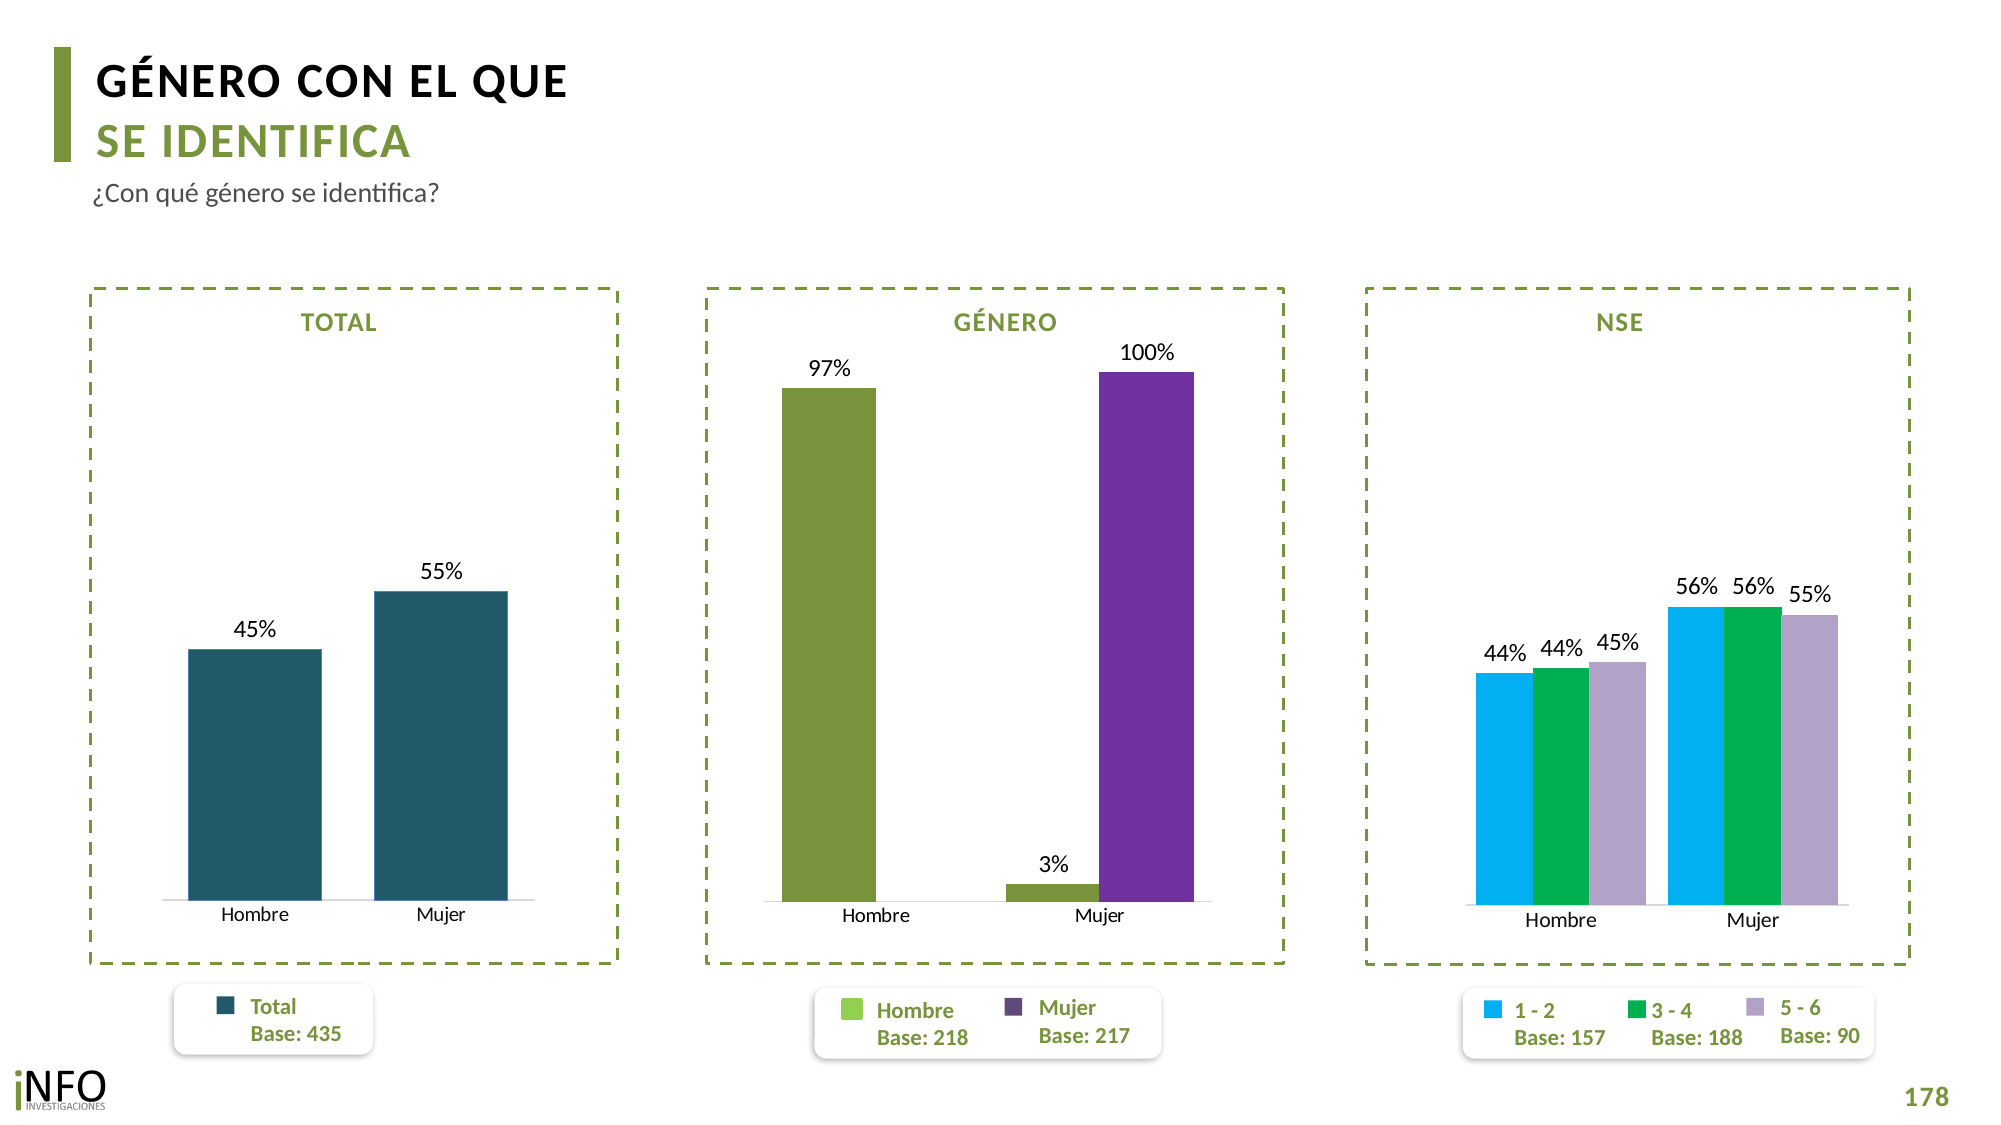

GÉNERO CON EL QUE
SE IDENTIFICA

¿Con qué género se identifica?

TOTAL
GÉNERO
NSE

### Chart

| Category | Hombre | Mujer |
|---|---|---|
| Hombre | 0.97 | None |
| Mujer | 0.03294316732383083 | 1.0 |

### Chart

| Category | Total |
|---|---|
| Hombre | 0.45 |
| Mujer | 0.5545974019284186 |

### Chart

| Category | 1 - 2 | 3 - 4 | 5 - 6 |
|---|---|---|---|
| Hombre | 0.4358045527657635 | 0.44451543091426243 | 0.45499999999899887 |
| Mujer | 0.5596870187279515 | 0.56 | 0.5450000000010011 |
Total
Base: 435

Mujer
Base: 217

Hombre
Base: 218

5 - 6
Base: 90

1 - 2
Base: 157
3 - 4
Base: 188

178